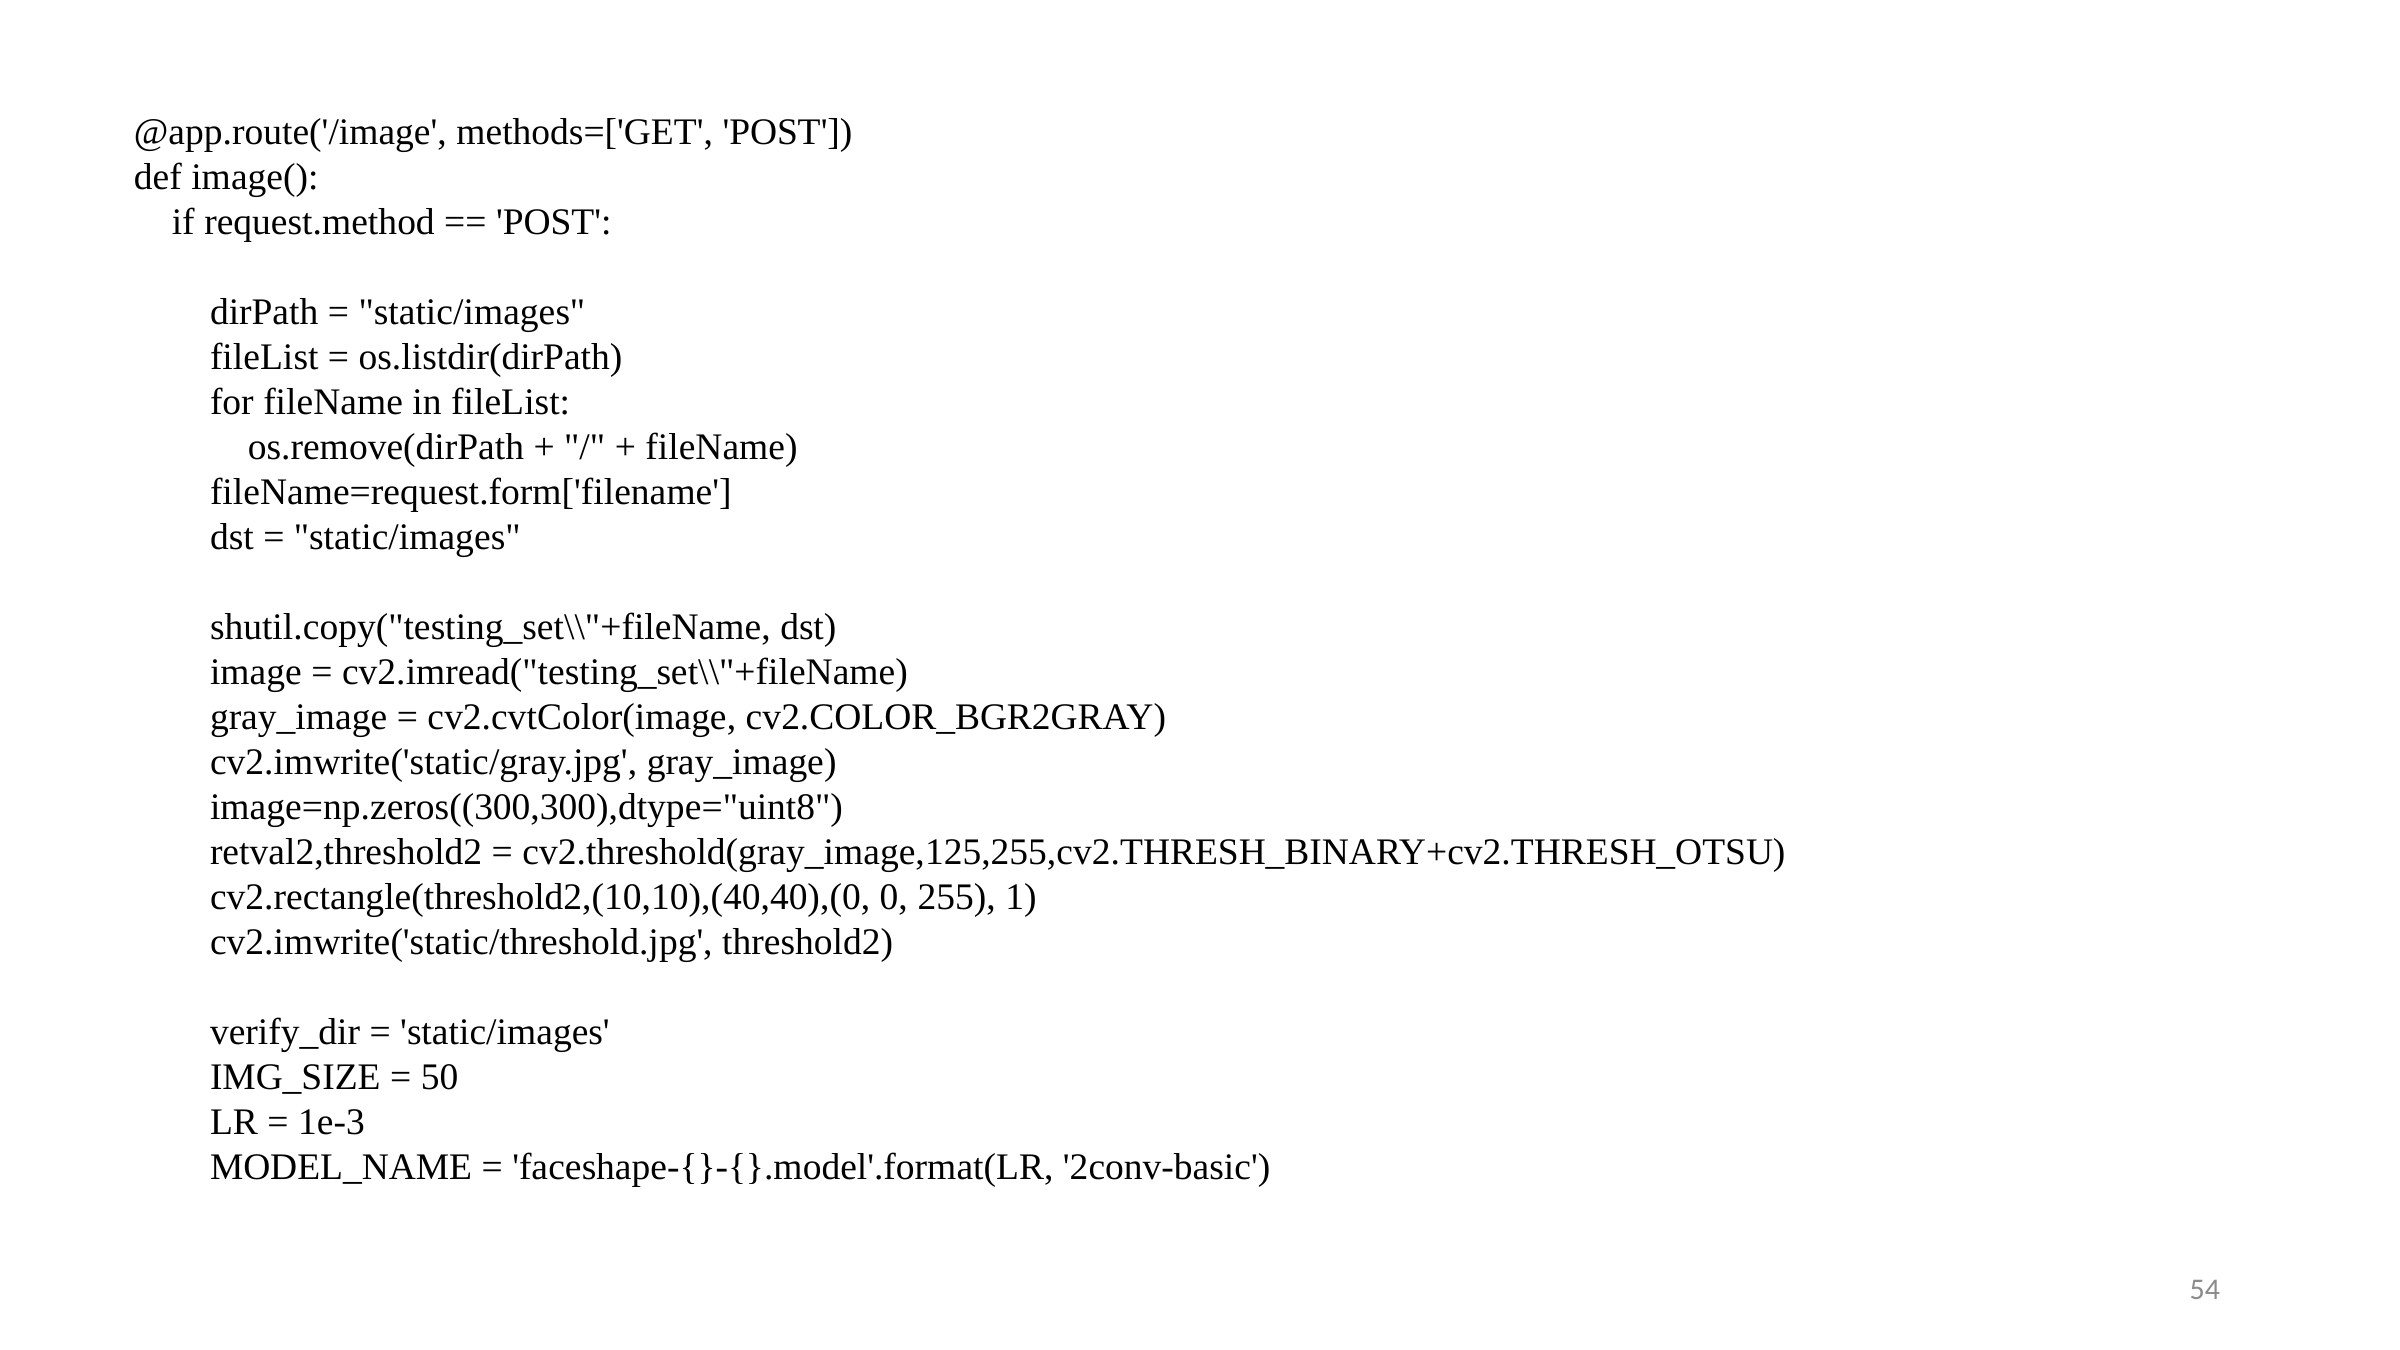

@app.route('/image', methods=['GET', 'POST'])
def image():
    if request.method == 'POST':

        dirPath = "static/images"
        fileList = os.listdir(dirPath)
        for fileName in fileList:
            os.remove(dirPath + "/" + fileName)
        fileName=request.form['filename']
        dst = "static/images"

        shutil.copy("testing_set\\"+fileName, dst)
        image = cv2.imread("testing_set\\"+fileName)
        gray_image = cv2.cvtColor(image, cv2.COLOR_BGR2GRAY)
        cv2.imwrite('static/gray.jpg', gray_image)
        image=np.zeros((300,300),dtype="uint8")
        retval2,threshold2 = cv2.threshold(gray_image,125,255,cv2.THRESH_BINARY+cv2.THRESH_OTSU)
        cv2.rectangle(threshold2,(10,10),(40,40),(0, 0, 255), 1)
        cv2.imwrite('static/threshold.jpg', threshold2)

        verify_dir = 'static/images'
        IMG_SIZE = 50
        LR = 1e-3
        MODEL_NAME = 'faceshape-{}-{}.model'.format(LR, '2conv-basic')

54